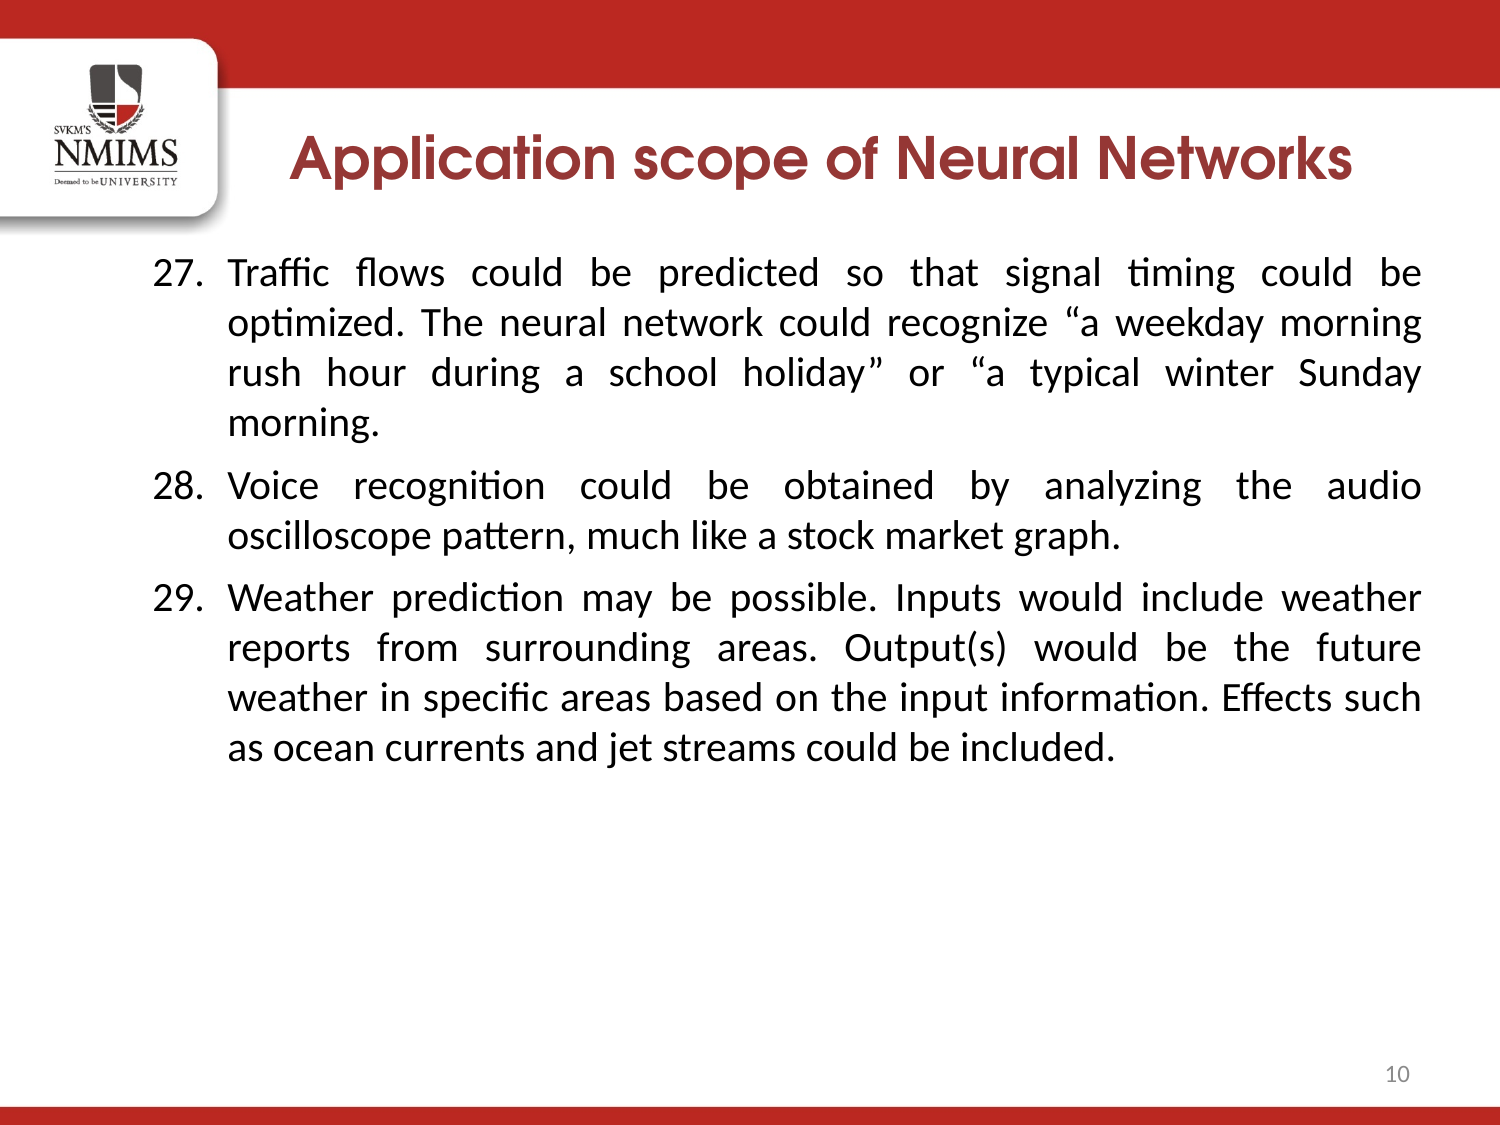

Application scope of Neural Networks
Traffic flows could be predicted so that signal timing could be optimized. The neural network could recognize “a weekday morning rush hour during a school holiday” or “a typical winter Sunday morning.
Voice recognition could be obtained by analyzing the audio oscilloscope pattern, much like a stock market graph.
Weather prediction may be possible. Inputs would include weather reports from surrounding areas. Output(s) would be the future weather in specific areas based on the input information. Effects such as ocean currents and jet streams could be included.
10